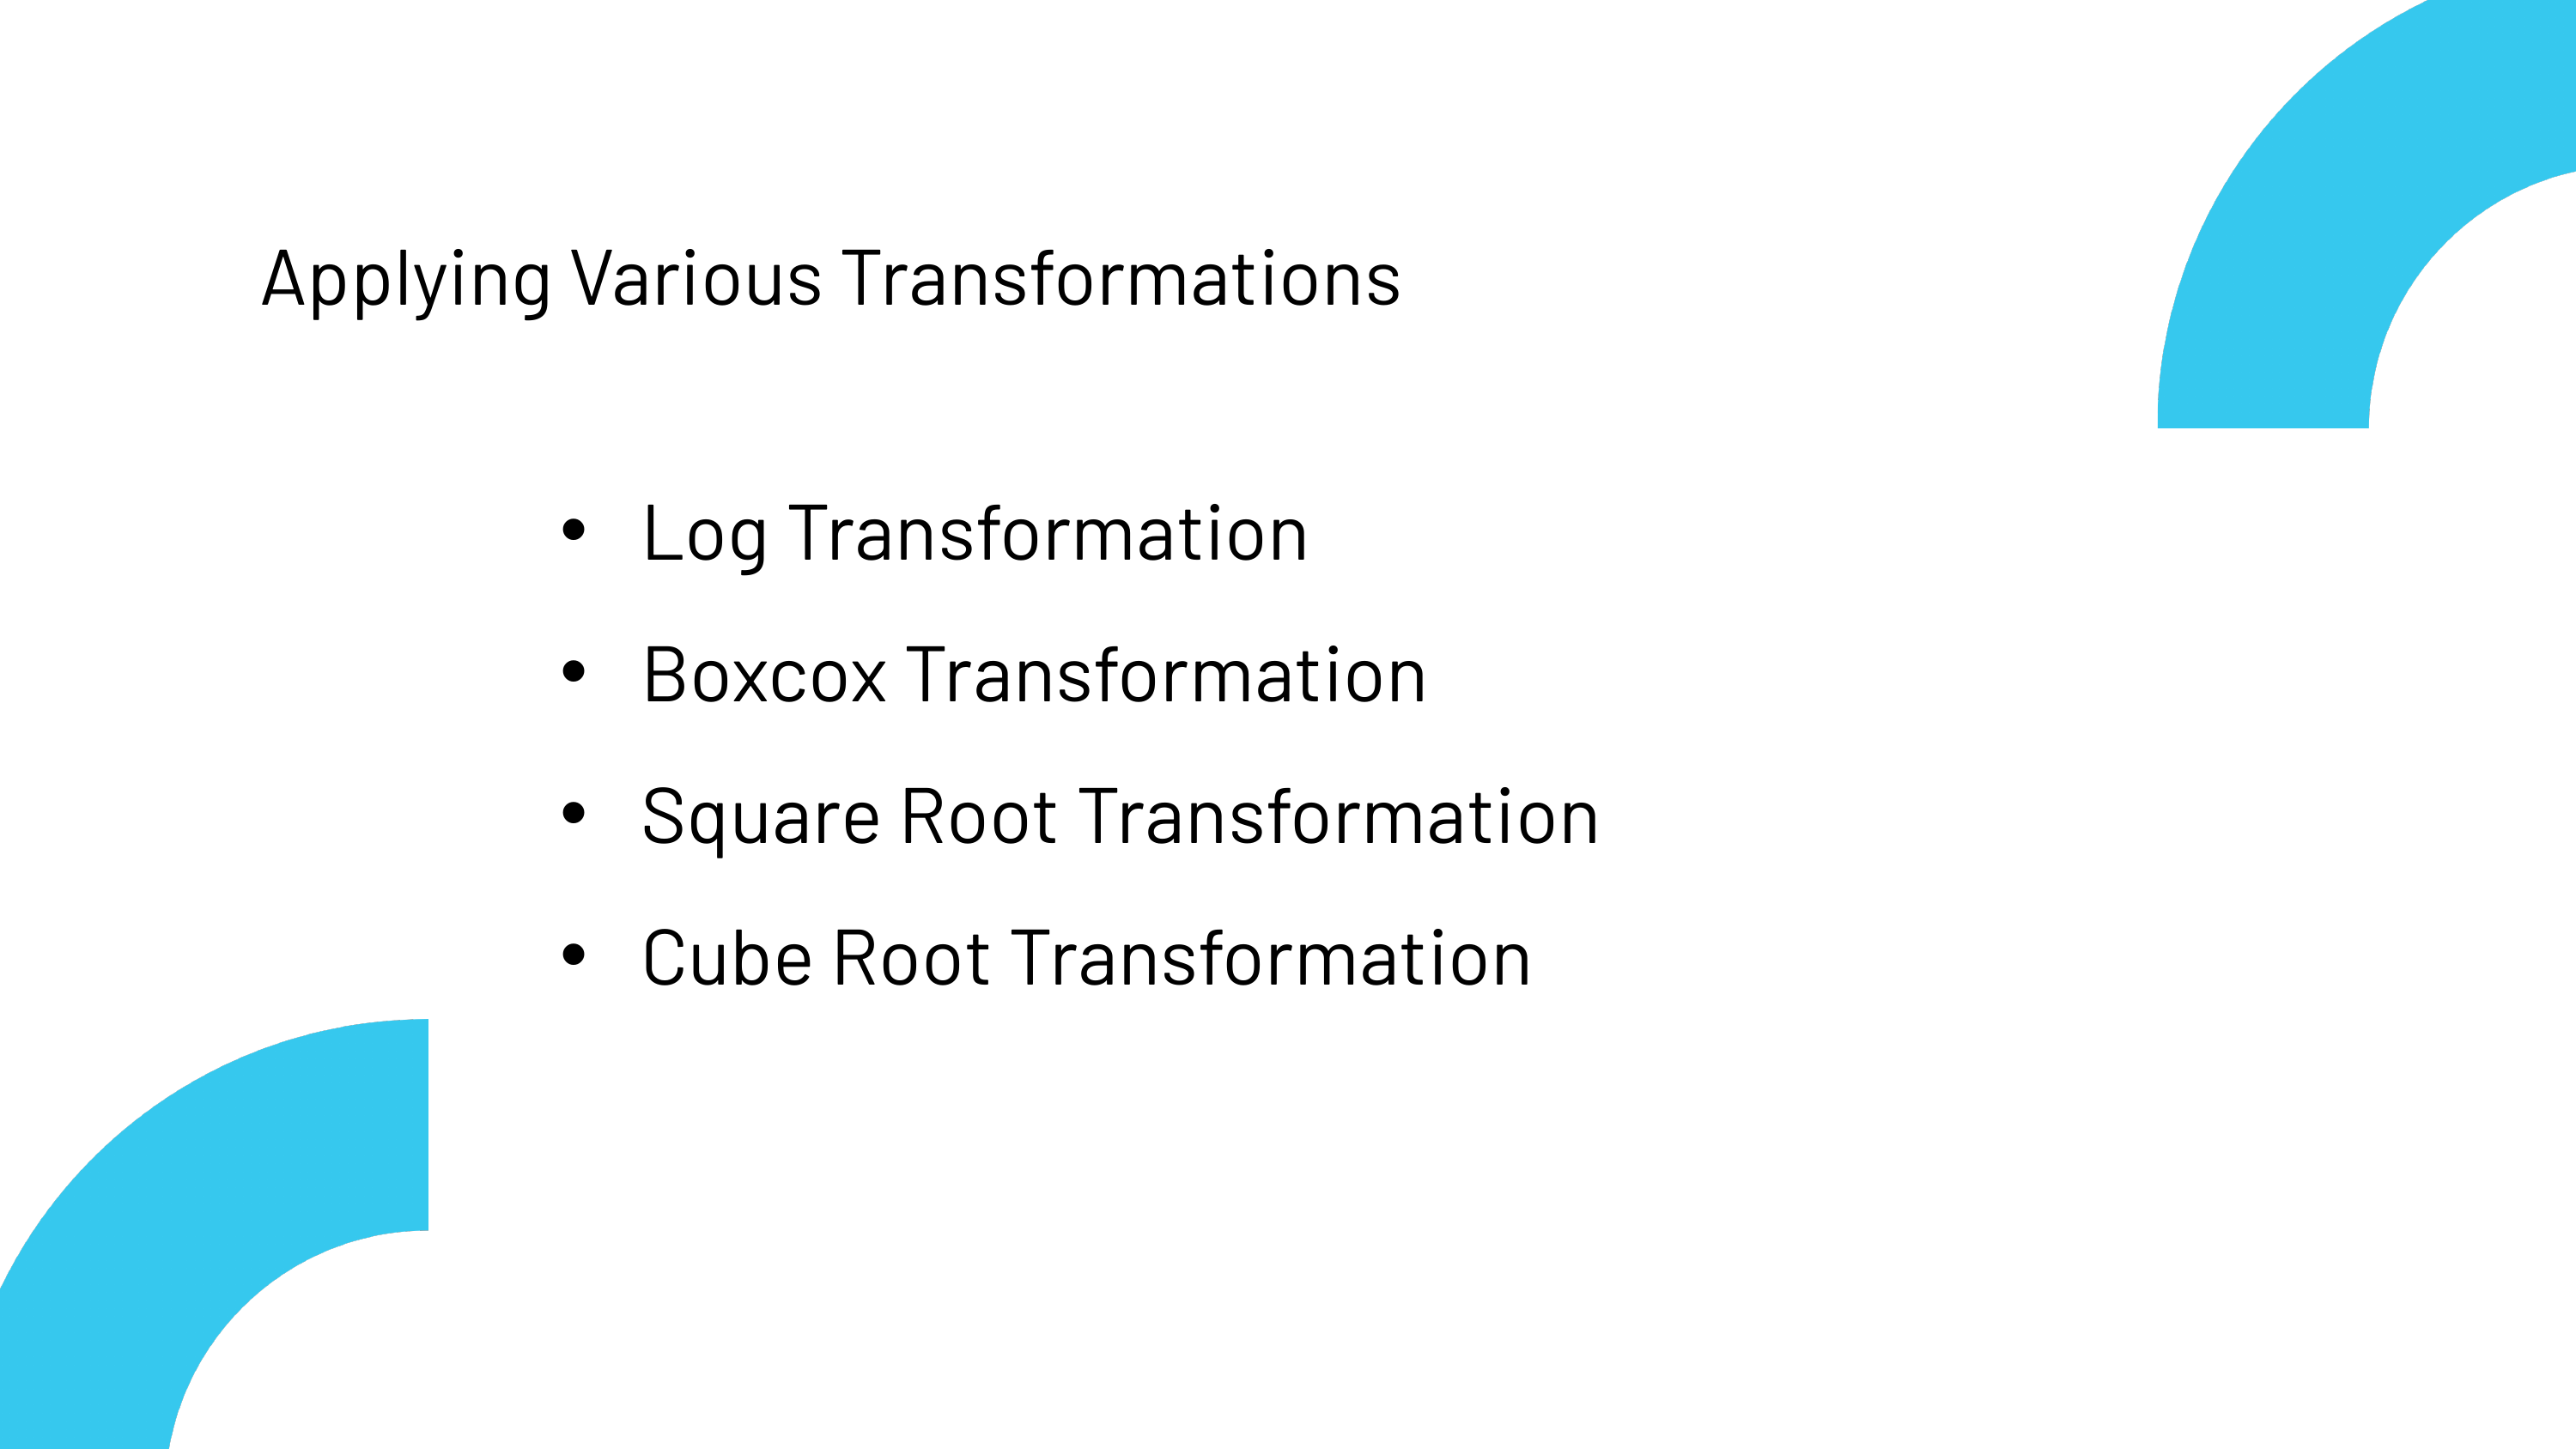

Applying Various Transformations
Log Transformation
Boxcox Transformation
Square Root Transformation
Cube Root Transformation